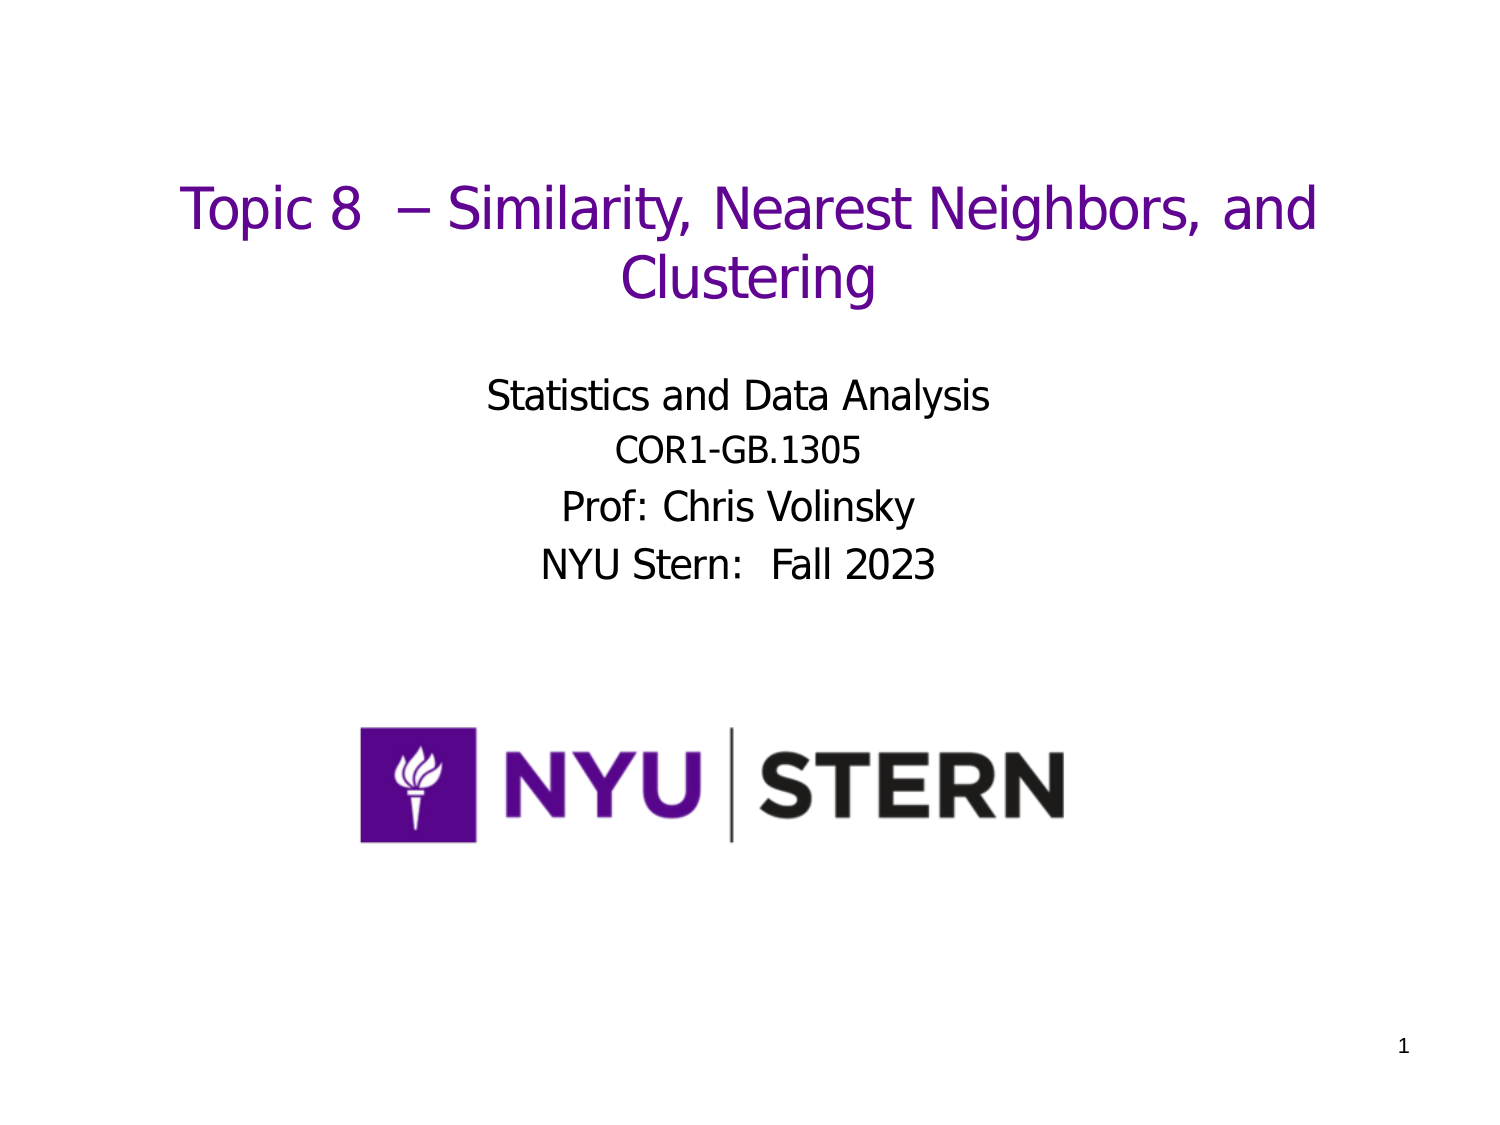

# Topic 8  – Similarity, Nearest Neighbors, and Clustering
Statistics and Data Analysis
COR1-GB.1305
Prof: Chris Volinsky
NYU Stern:  Fall 2023
1